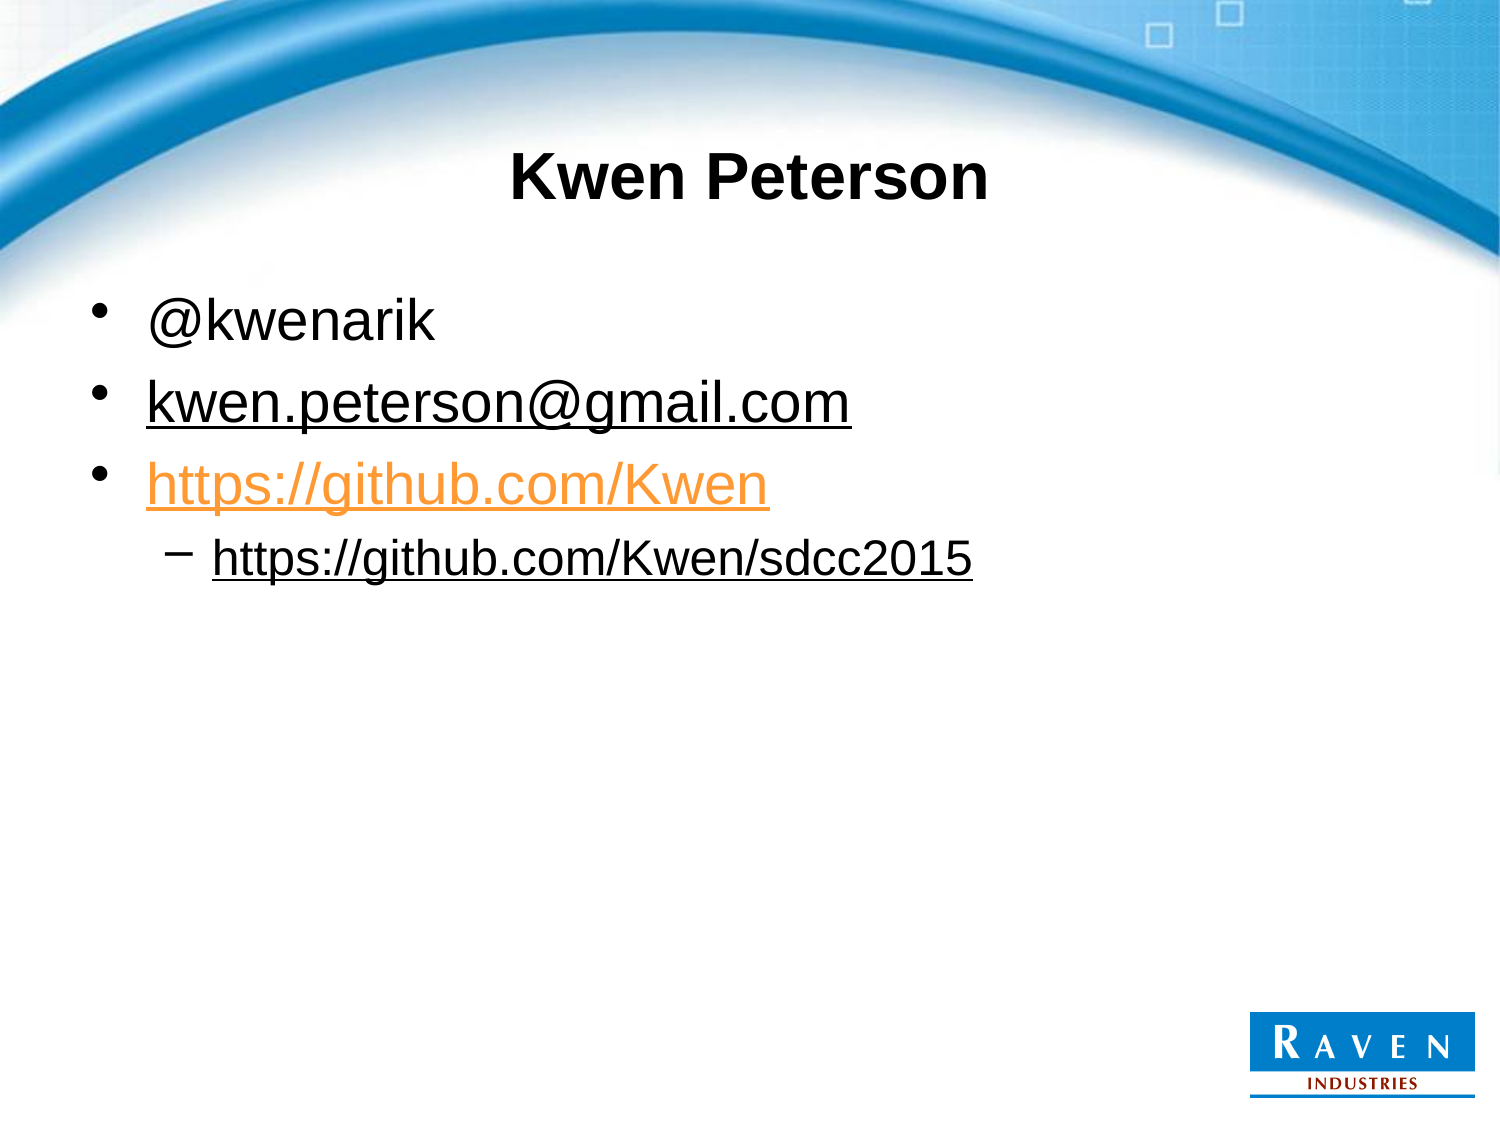

# Kwen Peterson
@kwenarik
kwen.peterson@gmail.com
https://github.com/Kwen
https://github.com/Kwen/sdcc2015